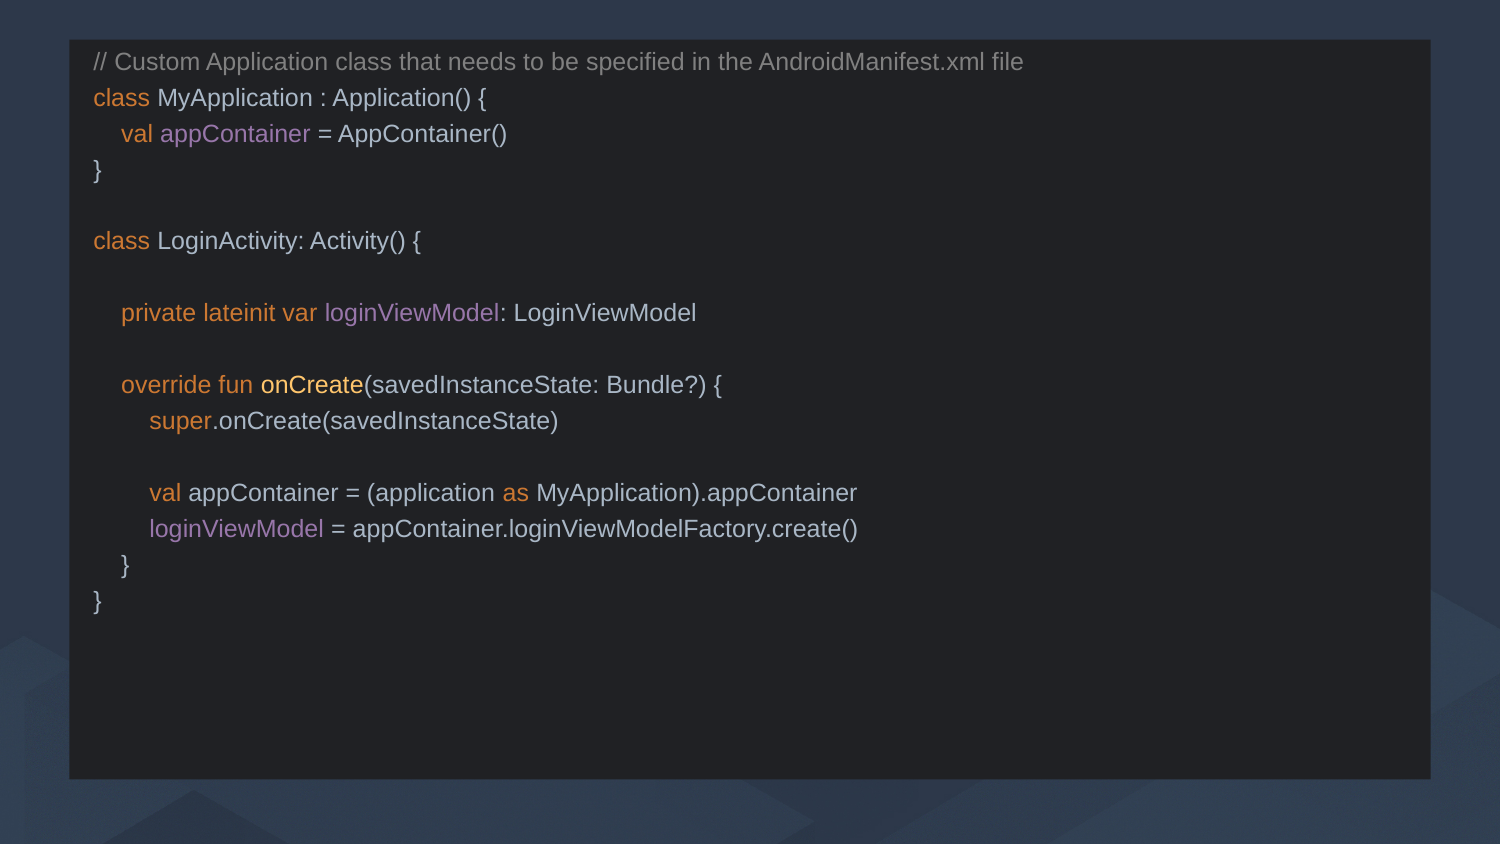

// Custom Application class that needs to be specified in the AndroidManifest.xml file
class MyApplication : Application() {
    val appContainer = AppContainer()
}

class LoginActivity: Activity() {
    private lateinit var loginViewModel: LoginViewModel
    override fun onCreate(savedInstanceState: Bundle?) {
        super.onCreate(savedInstanceState)
        val appContainer = (application as MyApplication).appContainer
        loginViewModel = appContainer.loginViewModelFactory.create()
    }
}